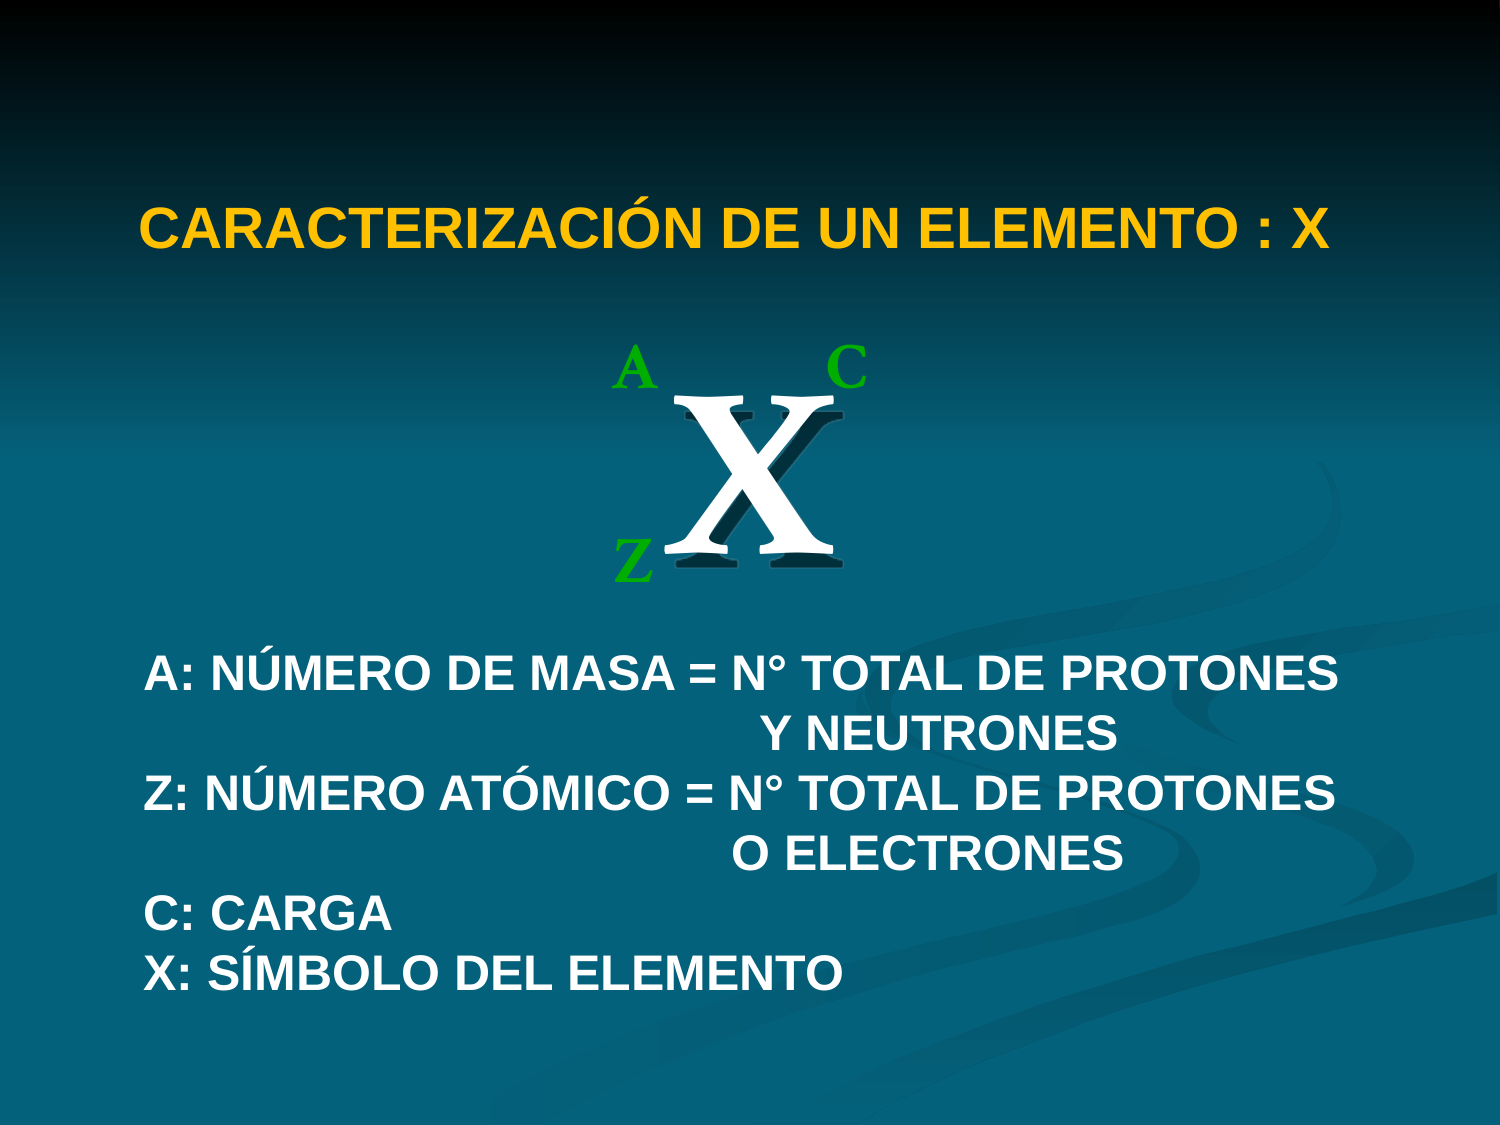

CARACTERIZACIÓN DE UN ELEMENTO : X
X
A
C
Z
A: NÚMERO DE MASA = N° TOTAL DE PROTONES
                                            Y NEUTRONES
Z: NÚMERO ATÓMICO = N° TOTAL DE PROTONES
                                          O ELECTRONES
C: CARGA
X: SÍMBOLO DEL ELEMENTO